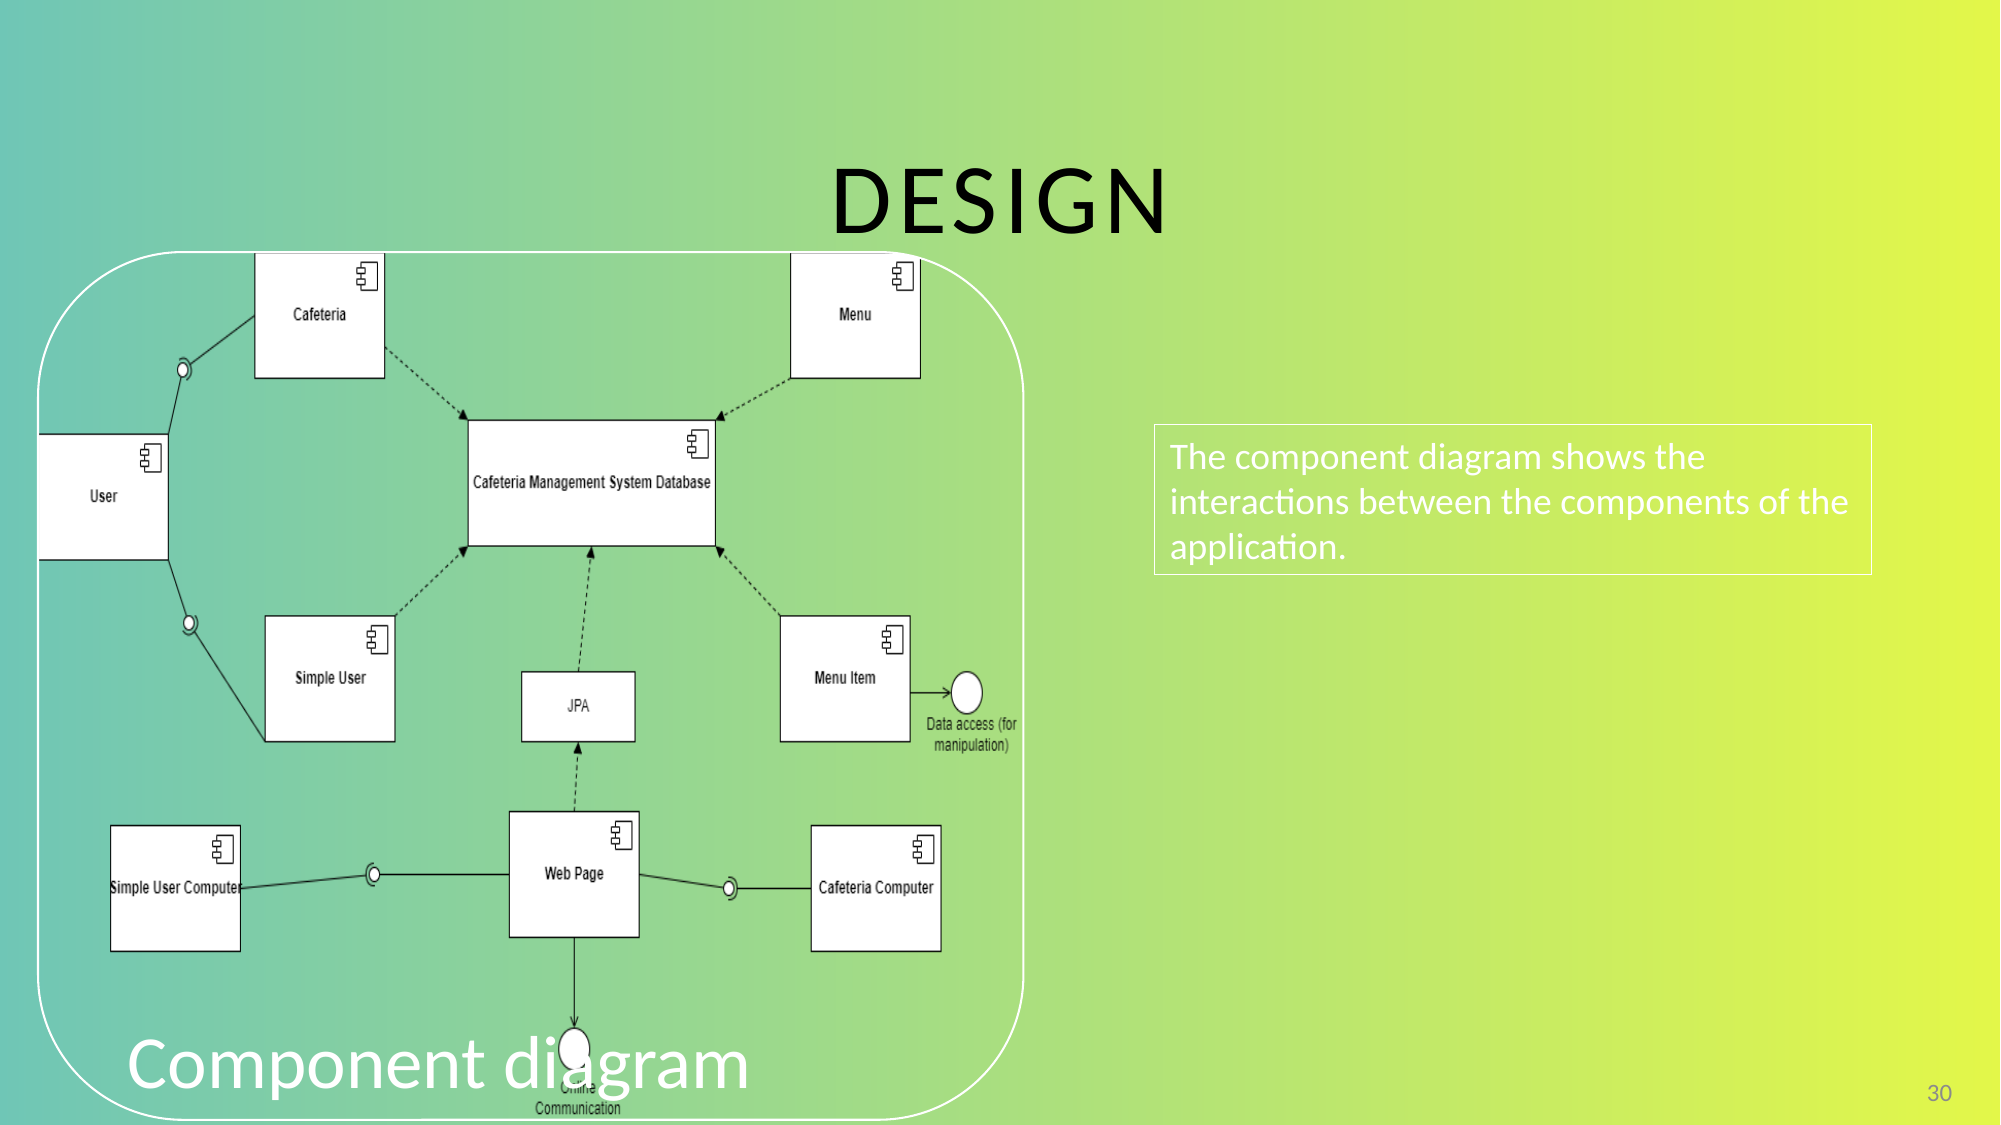

# Design
Component diagram
The component diagram shows the interactions between the components of the application.
30